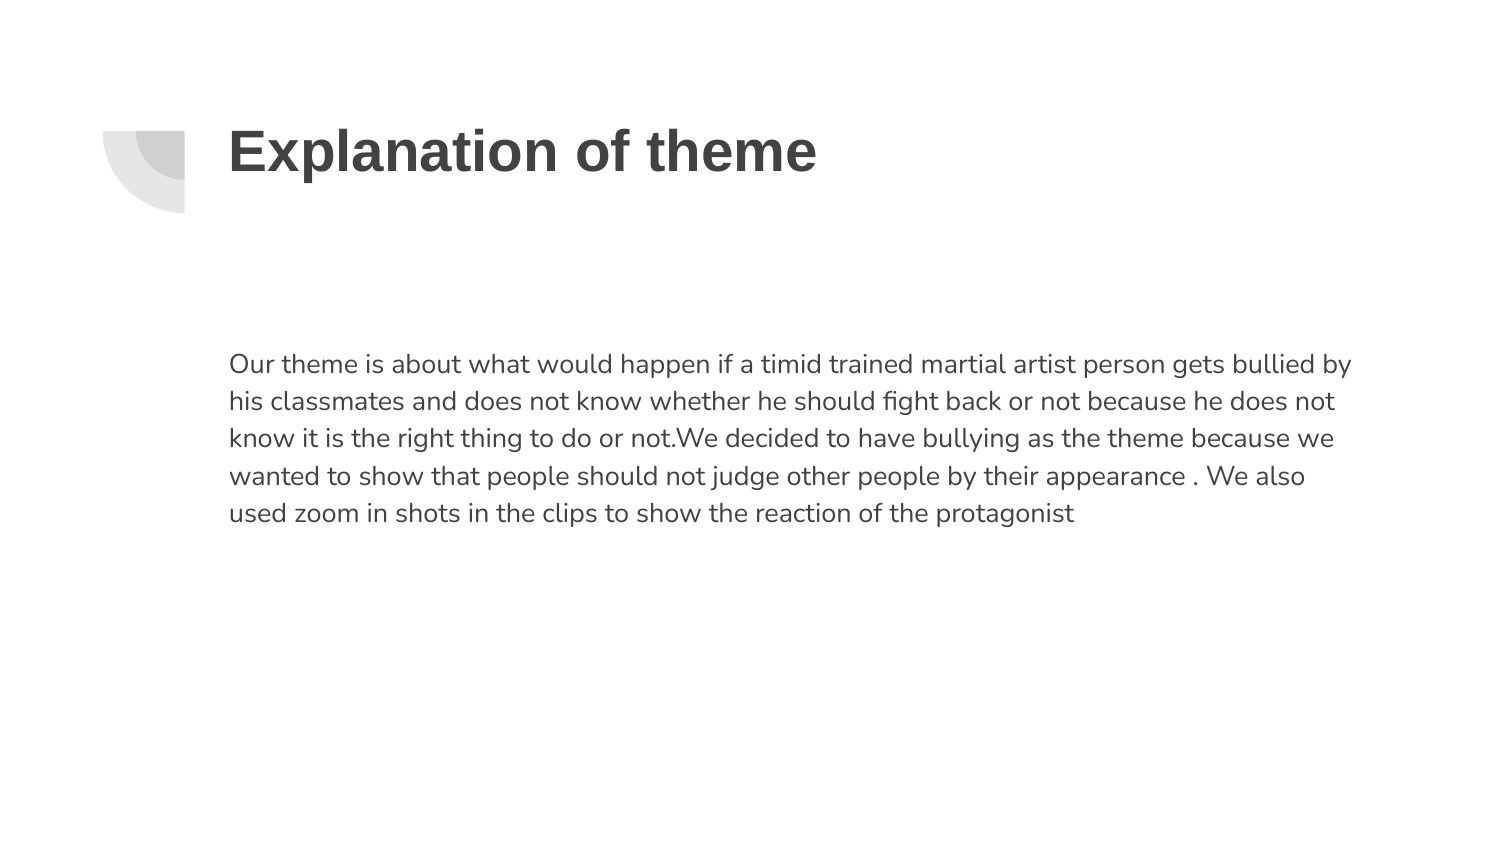

# Explanation of theme
Our theme is about what would happen if a timid trained martial artist person gets bullied by his classmates and does not know whether he should fight back or not because he does not know it is the right thing to do or not.We decided to have bullying as the theme because we wanted to show that people should not judge other people by their appearance . We also used zoom in shots in the clips to show the reaction of the protagonist